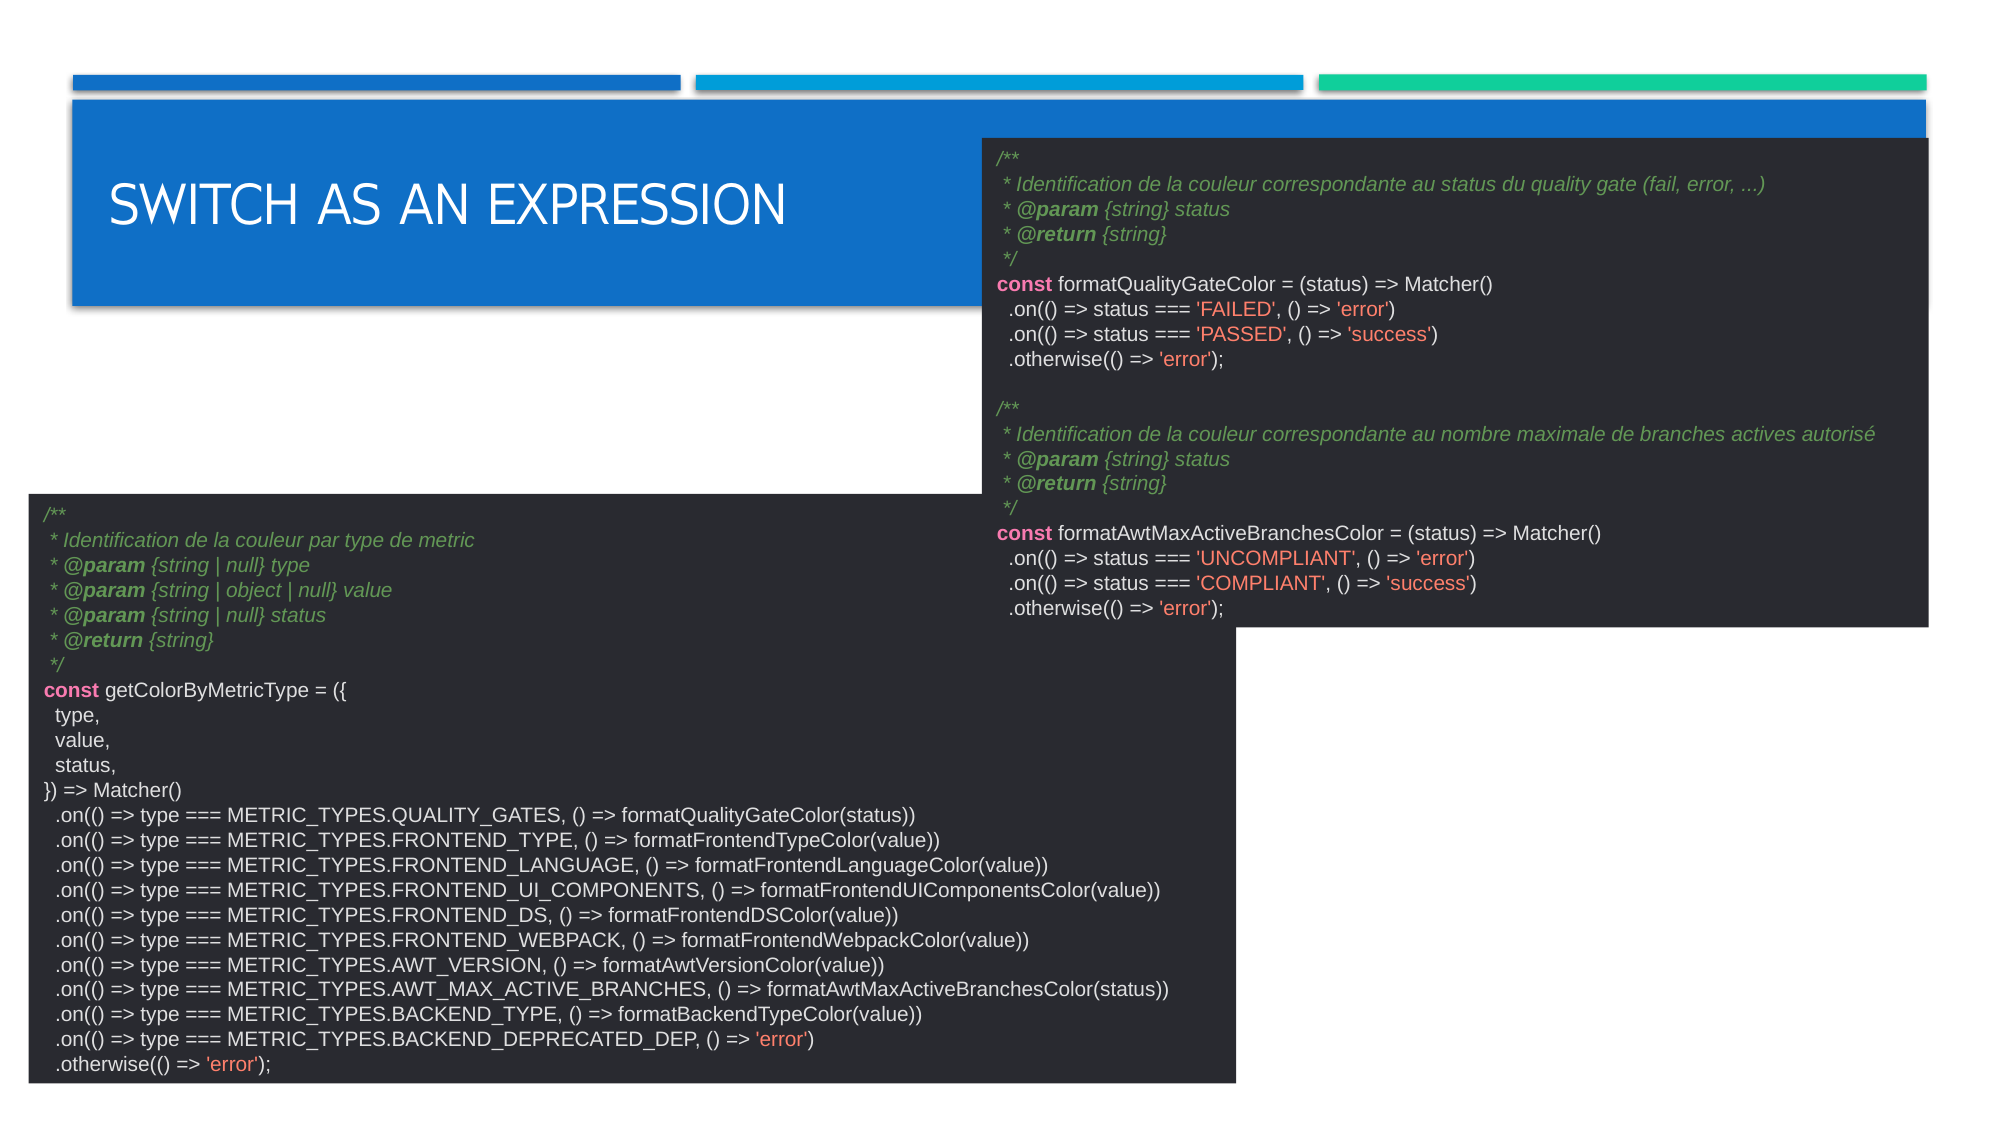

# Switch as an expression
/**
 * Identification de la couleur correspondante au status du quality gate (fail, error, ...)
 * @param {string} status
 * @return {string}
 */
const formatQualityGateColor = (status) => Matcher()
  .on(() => status === 'FAILED', () => 'error')
  .on(() => status === 'PASSED', () => 'success')
  .otherwise(() => 'error');
/**
 * Identification de la couleur correspondante au nombre maximale de branches actives autorisé
 * @param {string} status
 * @return {string}
 */
const formatAwtMaxActiveBranchesColor = (status) => Matcher()
  .on(() => status === 'UNCOMPLIANT', () => 'error')
  .on(() => status === 'COMPLIANT', () => 'success')
  .otherwise(() => 'error');
/**
 * Identification de la couleur par type de metric
 * @param {string | null} type
 * @param {string | object | null} value
 * @param {string | null} status
 * @return {string}
 */
const getColorByMetricType = ({
  type,
  value,
  status,
}) => Matcher()
  .on(() => type === METRIC_TYPES.QUALITY_GATES, () => formatQualityGateColor(status))
  .on(() => type === METRIC_TYPES.FRONTEND_TYPE, () => formatFrontendTypeColor(value))
  .on(() => type === METRIC_TYPES.FRONTEND_LANGUAGE, () => formatFrontendLanguageColor(value))
  .on(() => type === METRIC_TYPES.FRONTEND_UI_COMPONENTS, () => formatFrontendUIComponentsColor(value))
  .on(() => type === METRIC_TYPES.FRONTEND_DS, () => formatFrontendDSColor(value))
  .on(() => type === METRIC_TYPES.FRONTEND_WEBPACK, () => formatFrontendWebpackColor(value))
  .on(() => type === METRIC_TYPES.AWT_VERSION, () => formatAwtVersionColor(value))
  .on(() => type === METRIC_TYPES.AWT_MAX_ACTIVE_BRANCHES, () => formatAwtMaxActiveBranchesColor(status))
  .on(() => type === METRIC_TYPES.BACKEND_TYPE, () => formatBackendTypeColor(value))
  .on(() => type === METRIC_TYPES.BACKEND_DEPRECATED_DEP, () => 'error')
  .otherwise(() => 'error');